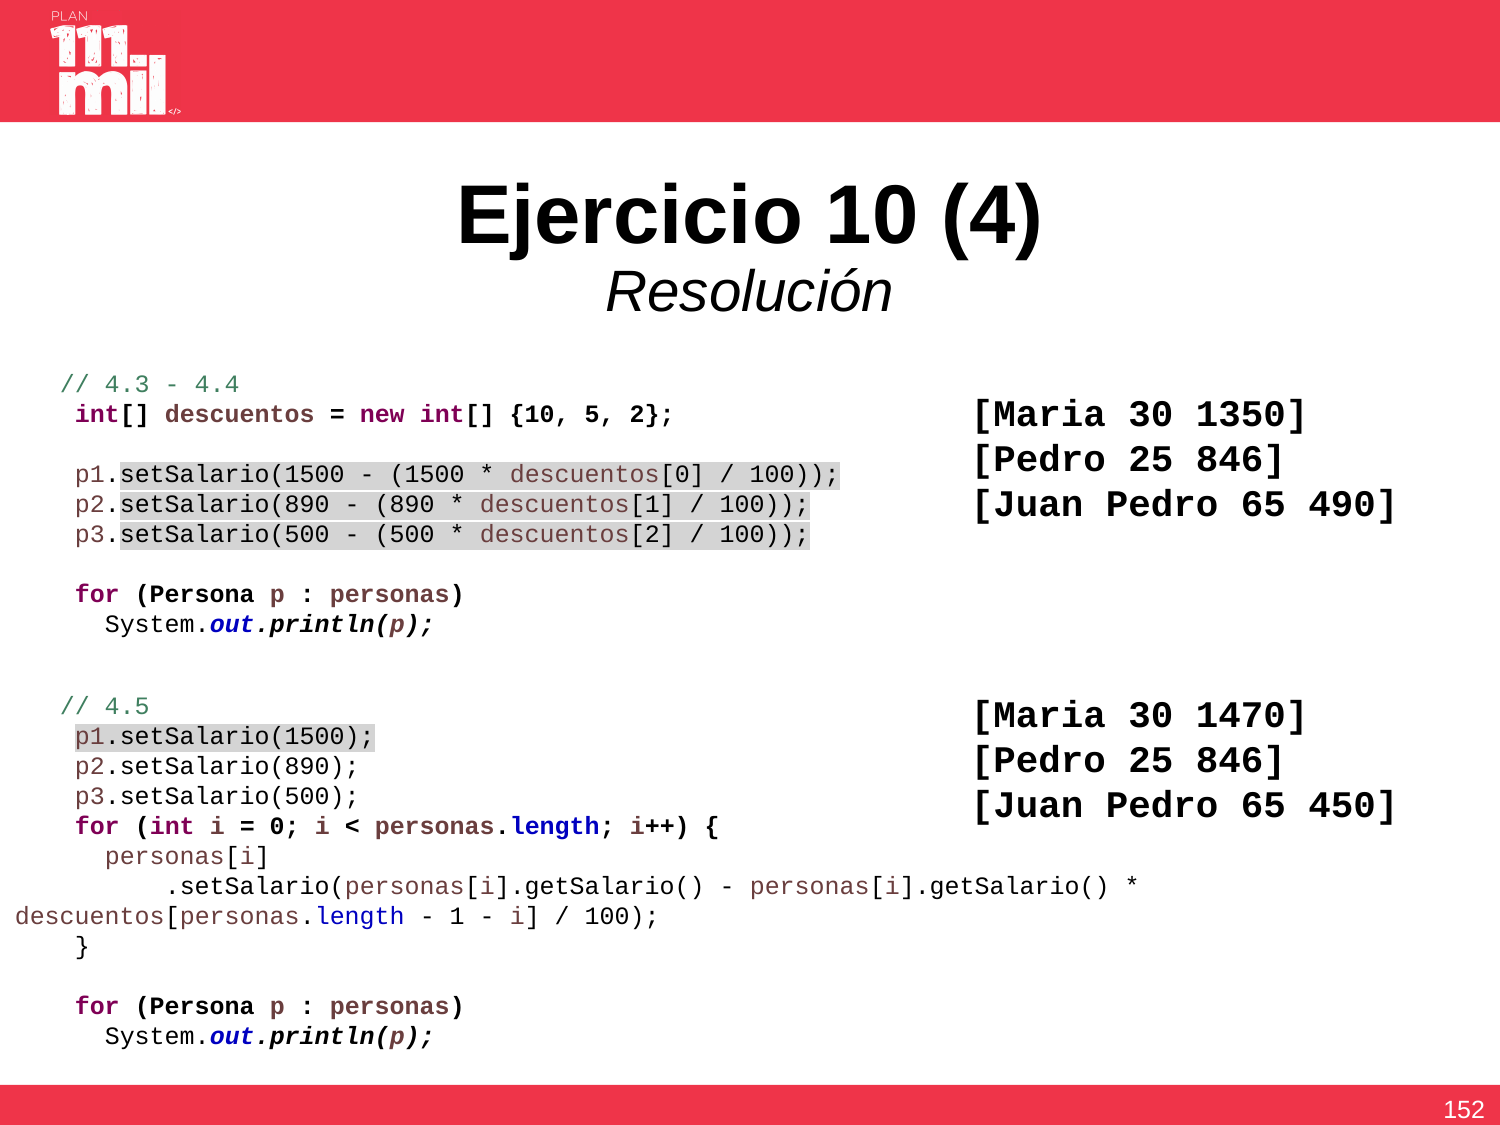

# Ejercicio 10 (4) Resolución
   // 4.3 - 4.4
    int[] descuentos = new int[] {10, 5, 2};

    p1.setSalario(1500 - (1500 * descuentos[0] / 100));
    p2.setSalario(890 - (890 * descuentos[1] / 100));
    p3.setSalario(500 - (500 * descuentos[2] / 100));

    for (Persona p : personas)
      System.out.println(p);
[Maria 30 1350]
[Pedro 25 846]
[Juan Pedro 65 490]
   // 4.5
    p1.setSalario(1500);
    p2.setSalario(890);
    p3.setSalario(500);
    for (int i = 0; i < personas.length; i++) {
      personas[i]
          .setSalario(personas[i].getSalario() - personas[i].getSalario() * descuentos[personas.length - 1 - i] / 100);
    }

    for (Persona p : personas)
      System.out.println(p);
[Maria 30 1470]
[Pedro 25 846]
[Juan Pedro 65 450]
152